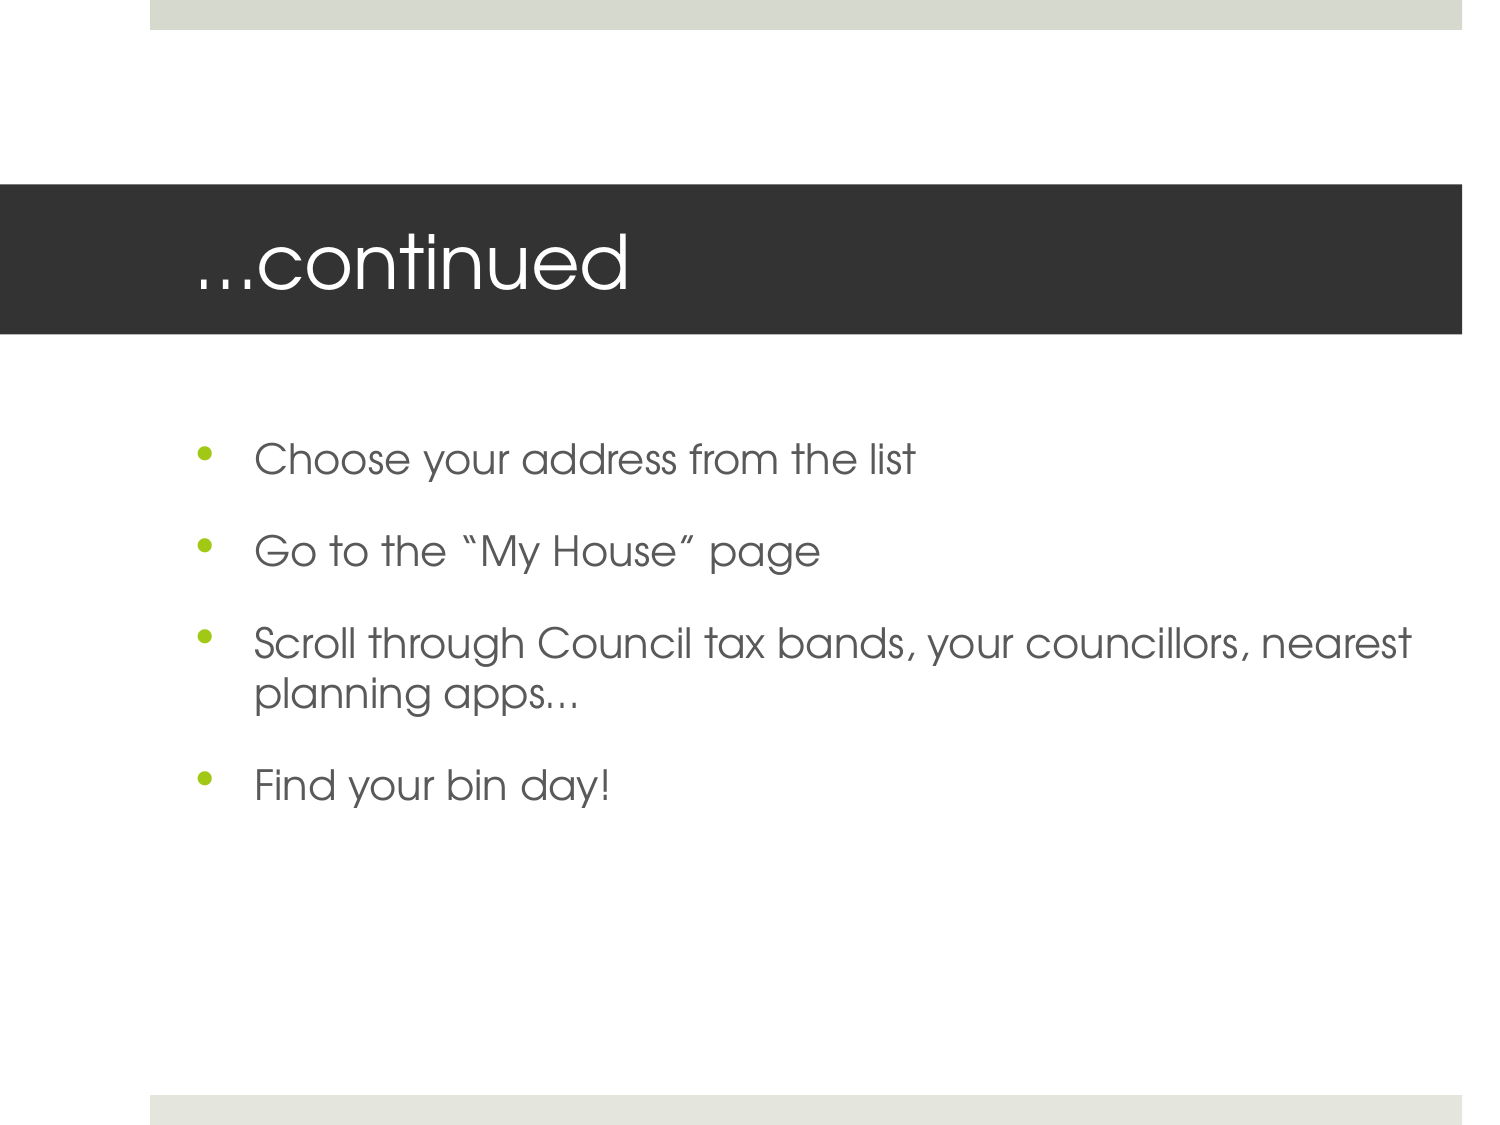

# …continued
Choose your address from the list
Go to the “My House” page
Scroll through Council tax bands, your councillors, nearest planning apps…
Find your bin day!